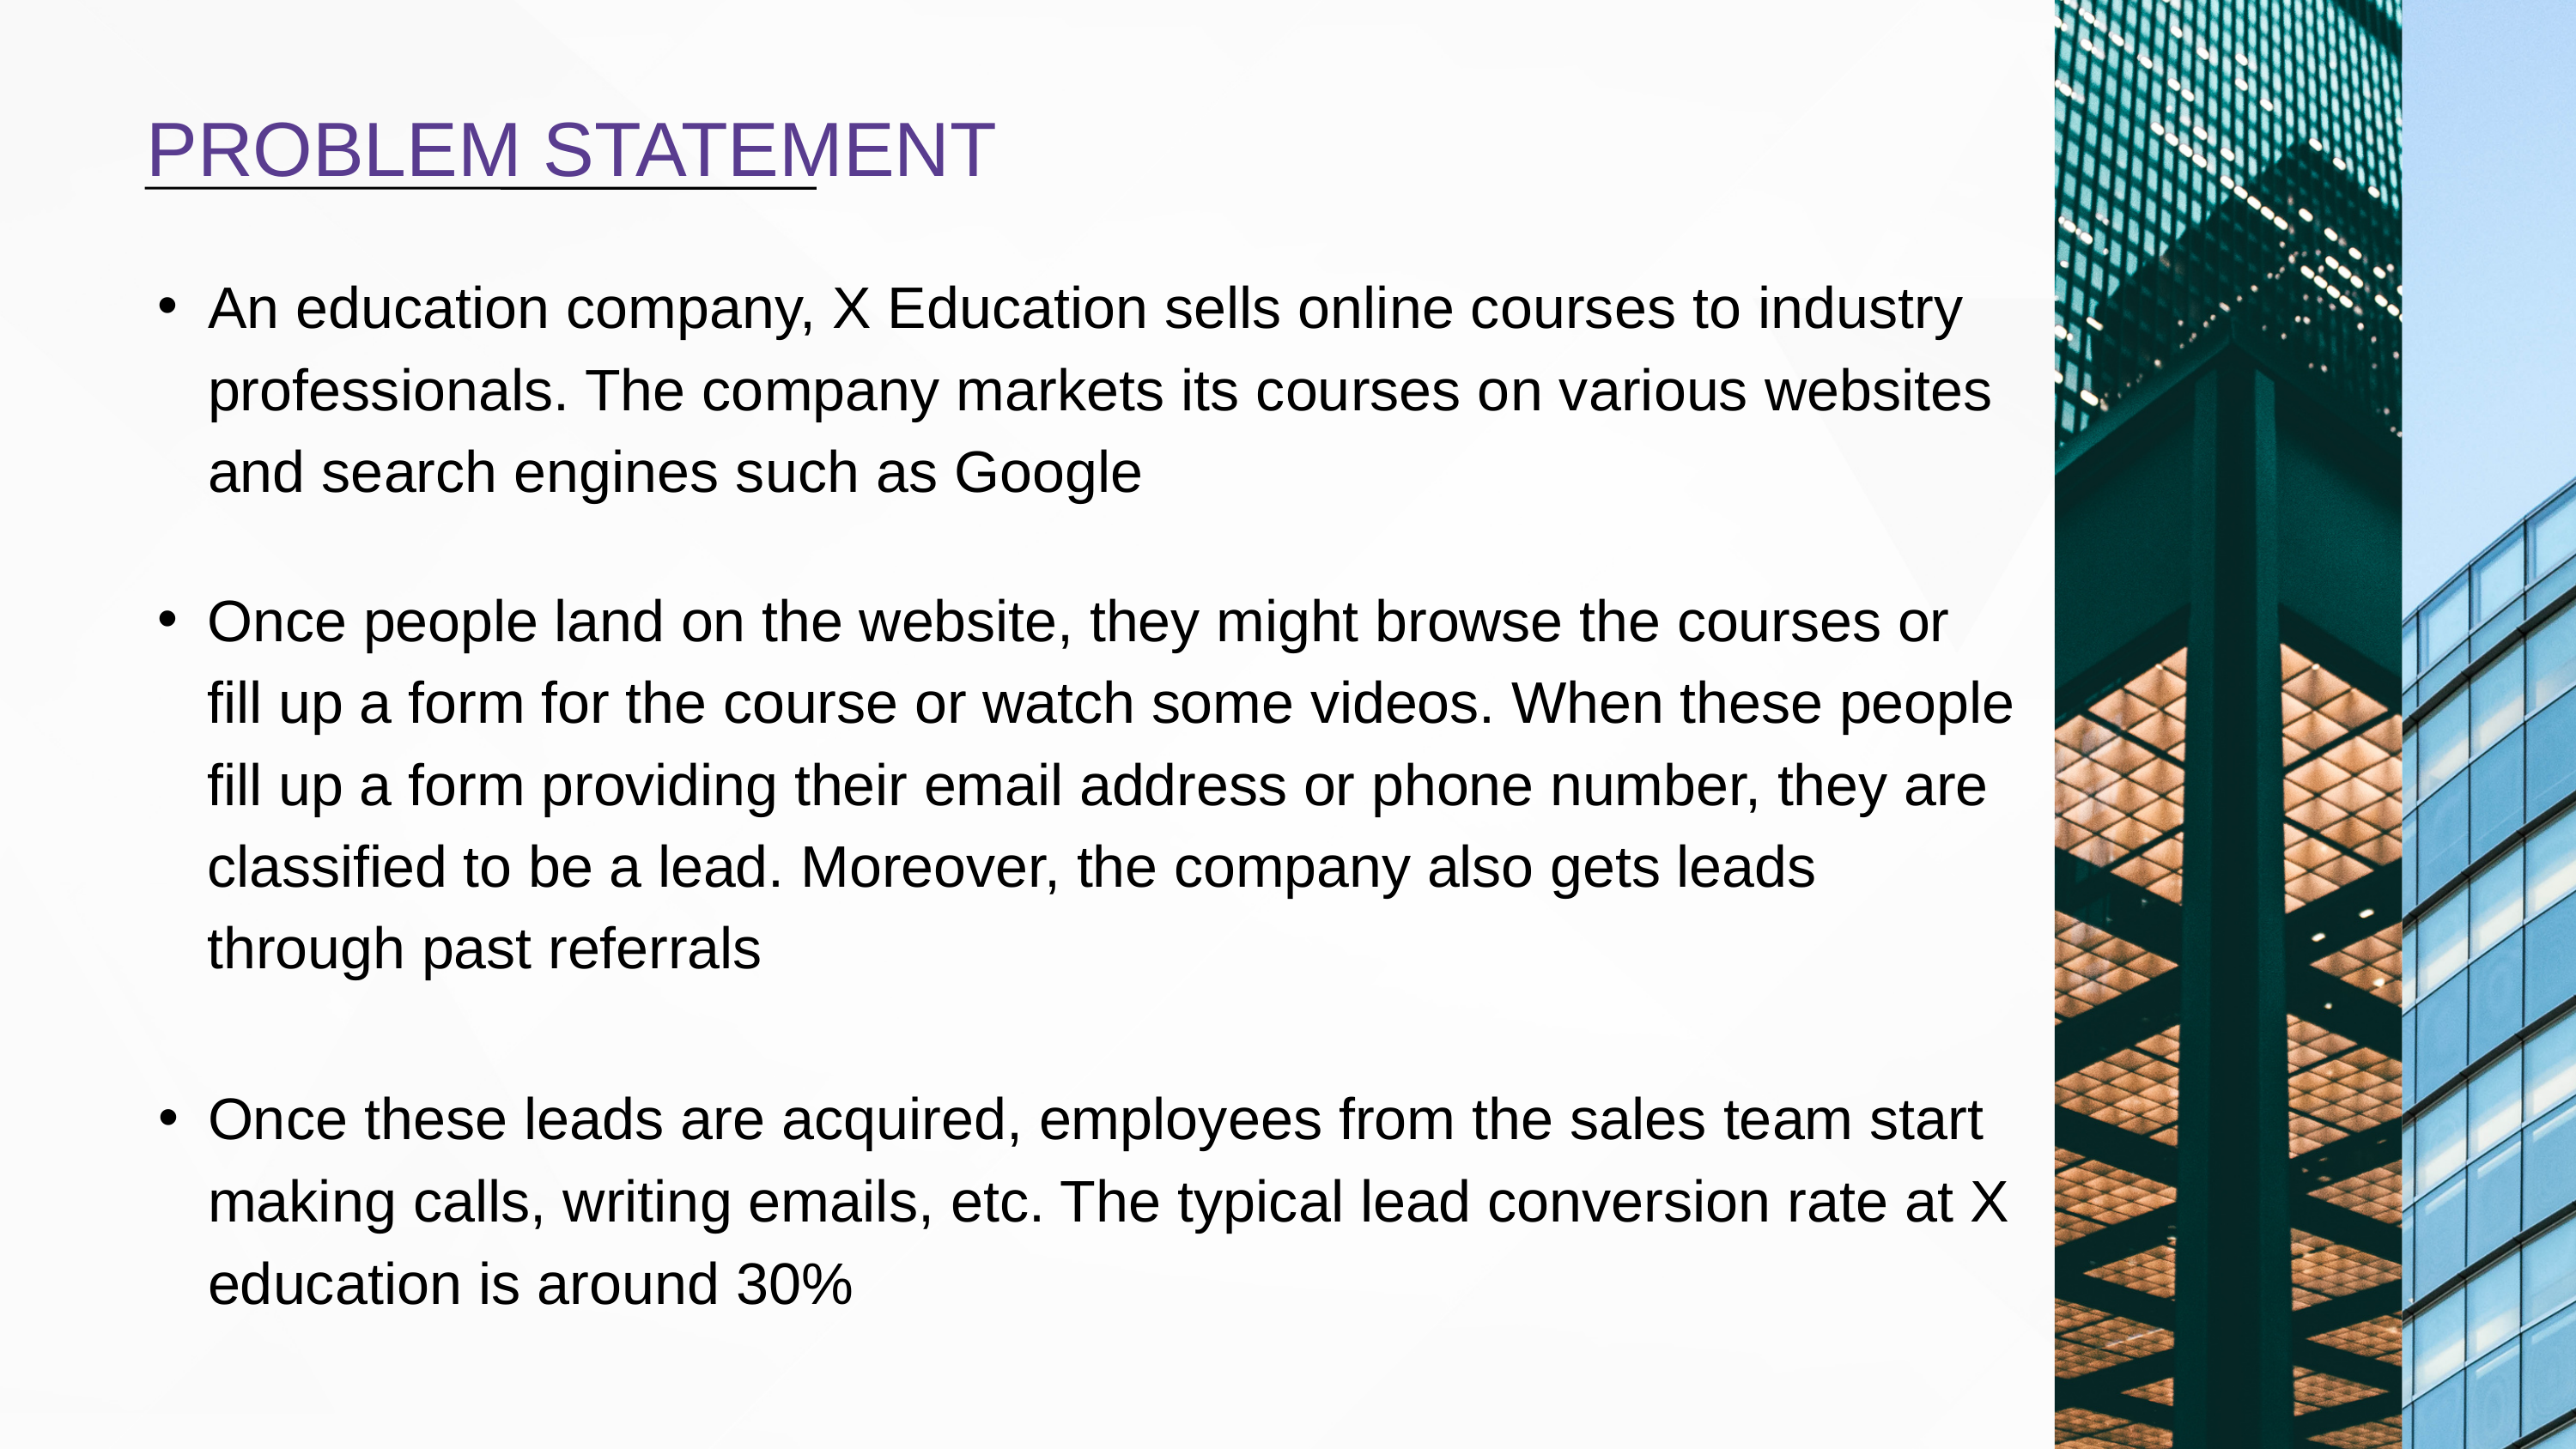

PROBLEM STATEMENT

An education company, X Education sells online courses to industry professionals. The company markets its courses on various websites and search engines such as Google
Once people land on the website, they might browse the courses or fill up a form for the course or watch some videos. When these people fill up a form providing their email address or phone number, they are classified to be a lead. Moreover, the company also gets leads through past referrals
Once these leads are acquired, employees from the sales team start making calls, writing emails, etc. The typical lead conversion rate at X education is around 30%